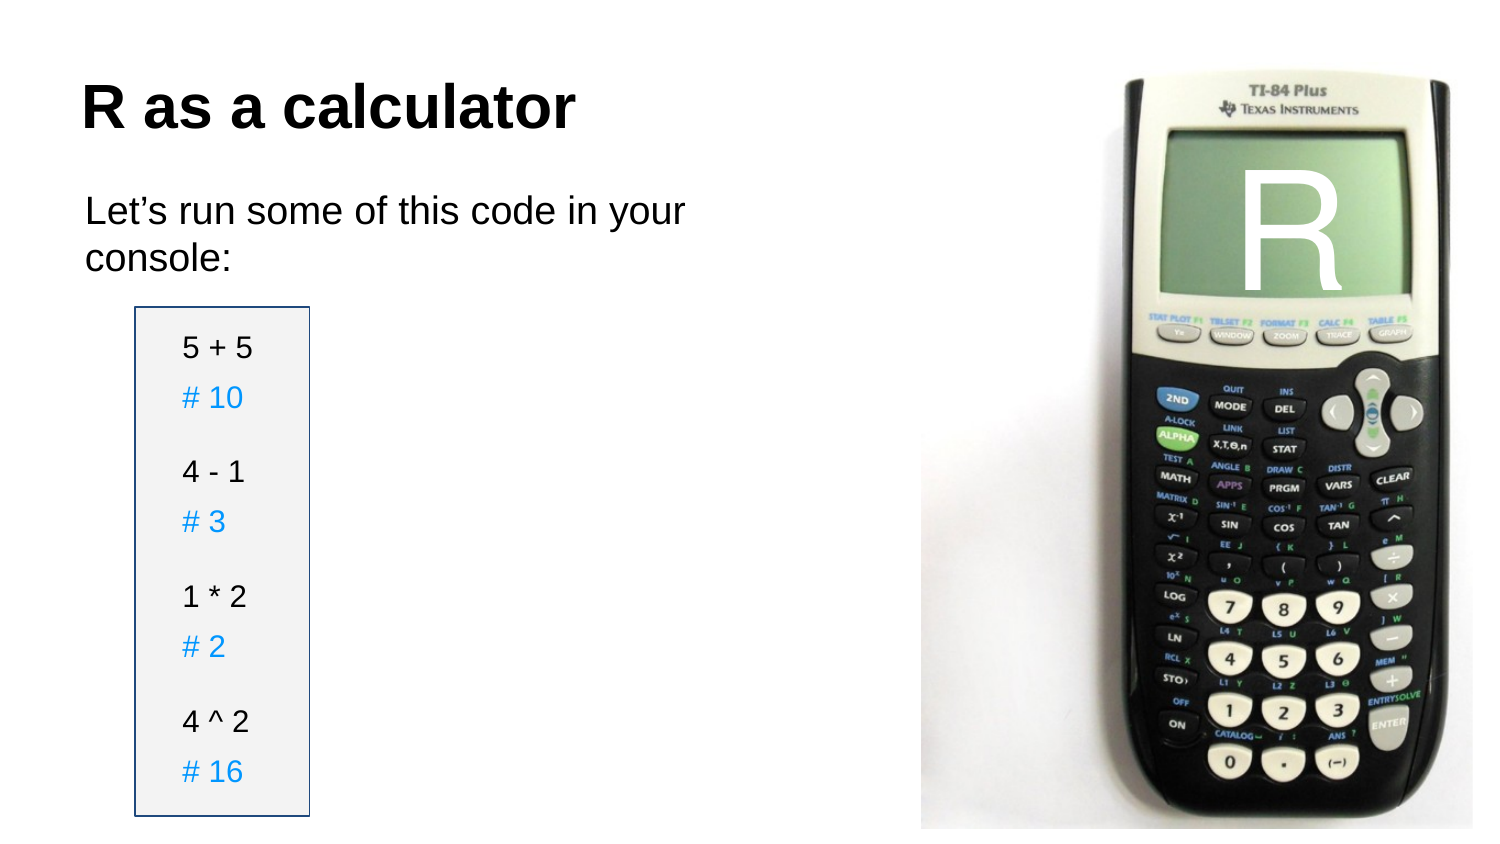

R as a calculator

R
Let’s run some of this code in your console:

5 + 5
# 10

4 - 1
# 3

1 * 2
# 2

4 ^ 2
# 16